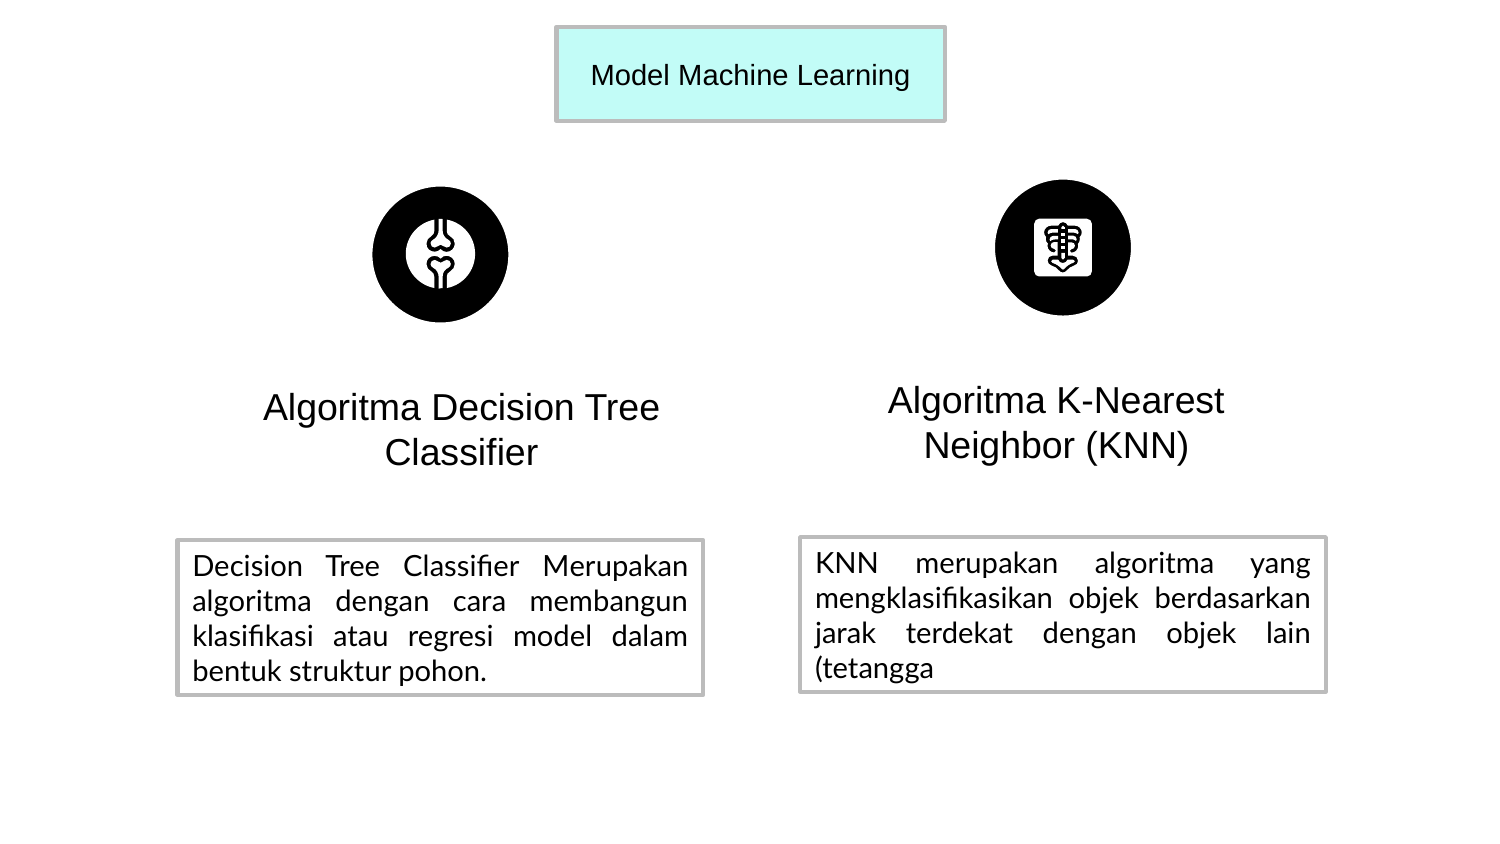

Model Machine Learning

Algoritma K-Nearest Neighbor (KNN)
Algoritma Decision Tree Classifier
KNN merupakan algoritma yang mengklasifikasikan objek berdasarkan jarak terdekat dengan objek lain (tetangga).
Decision Tree Classifier Merupakan algoritma dengan cara membangun klasifikasi atau regresi model dalam bentuk struktur pohon.